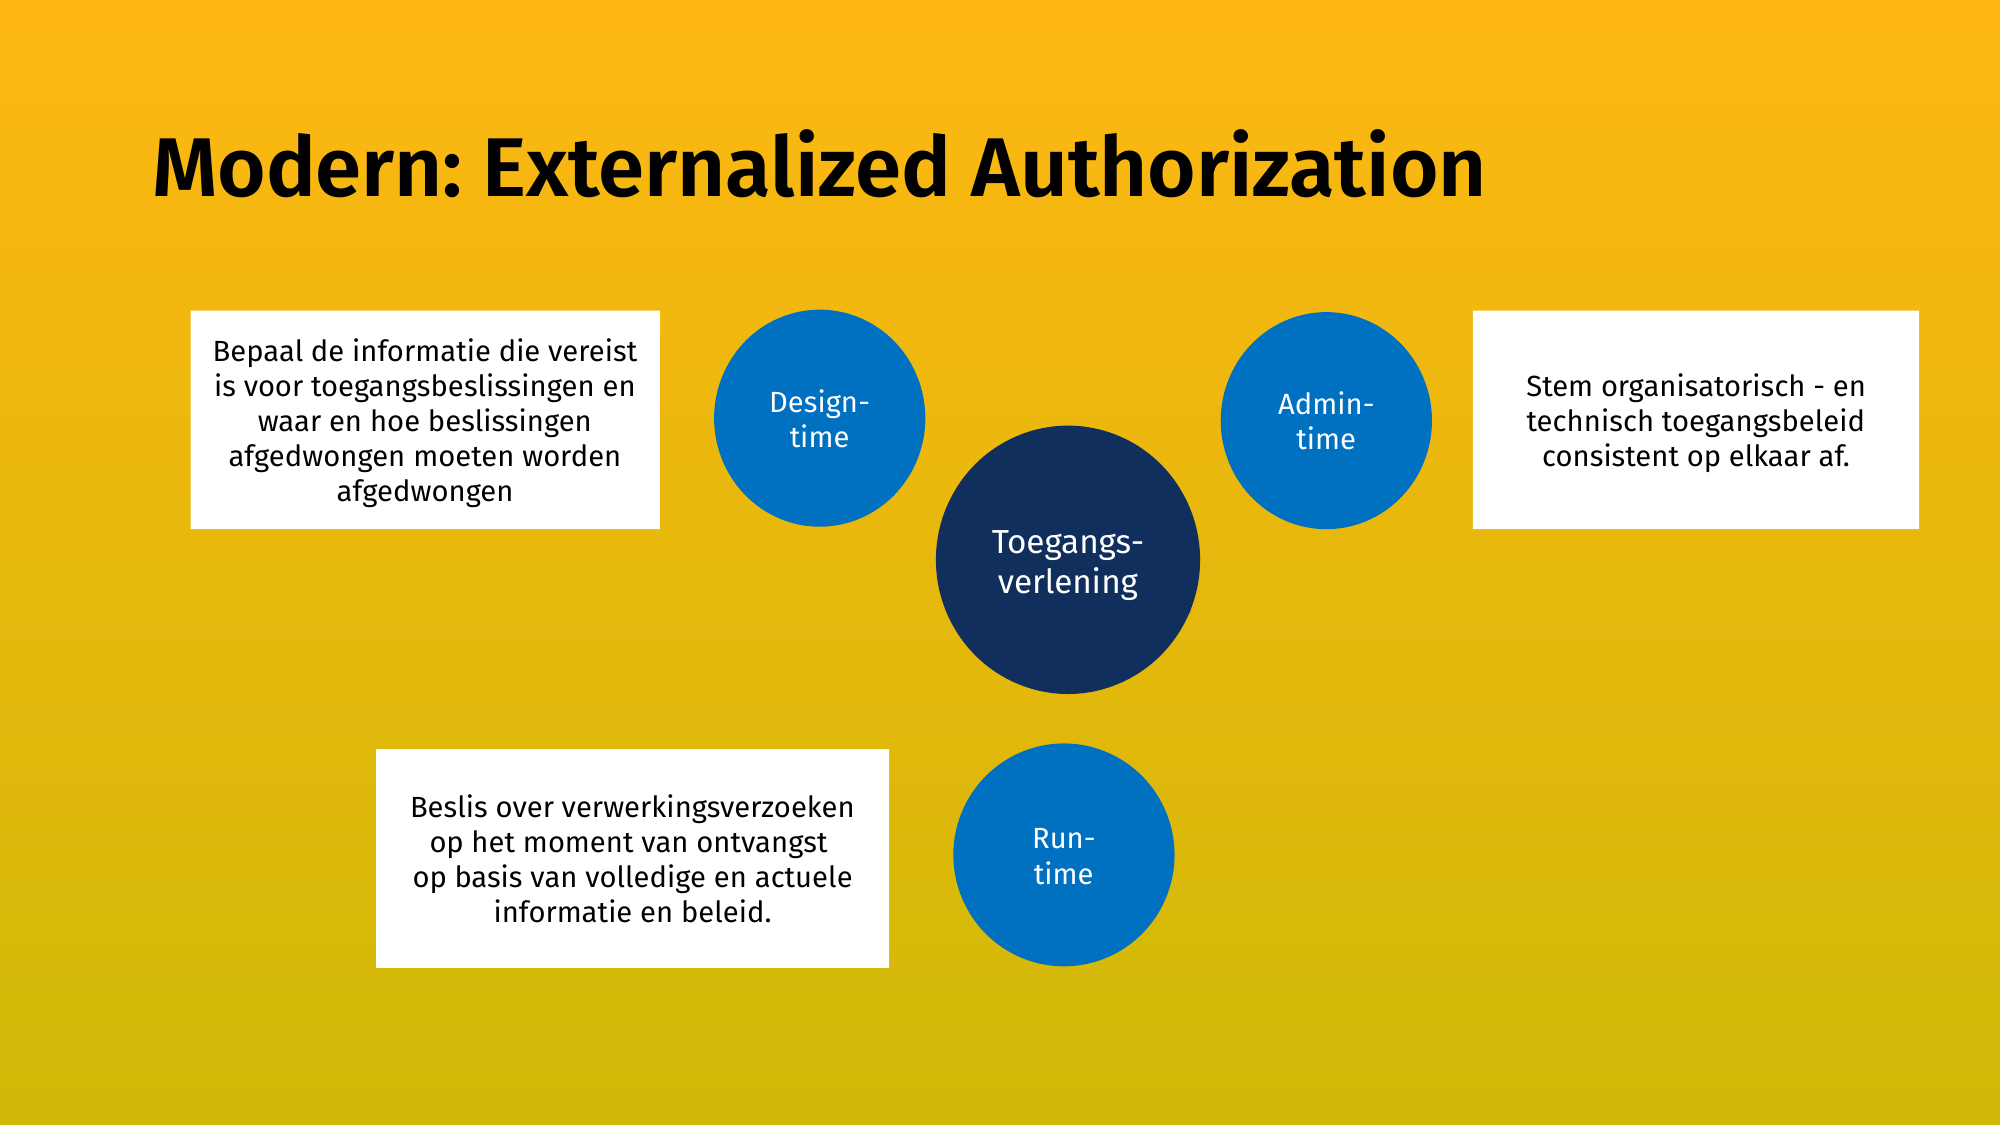

# Modern: Externalized Authorization
Design-
time
Stem organisatorisch - en technisch toegangsbeleid consistent op elkaar af.
Bepaal de informatie die vereist is voor toegangsbeslissingen en waar en hoe beslissingen afgedwongen moeten worden afgedwongen
Admin-
time
Toegangs-verlening
Toegangs-verlening
Run-
time
Beslis over verwerkingsverzoeken op het moment van ontvangst
op basis van volledige en actuele informatie en beleid.